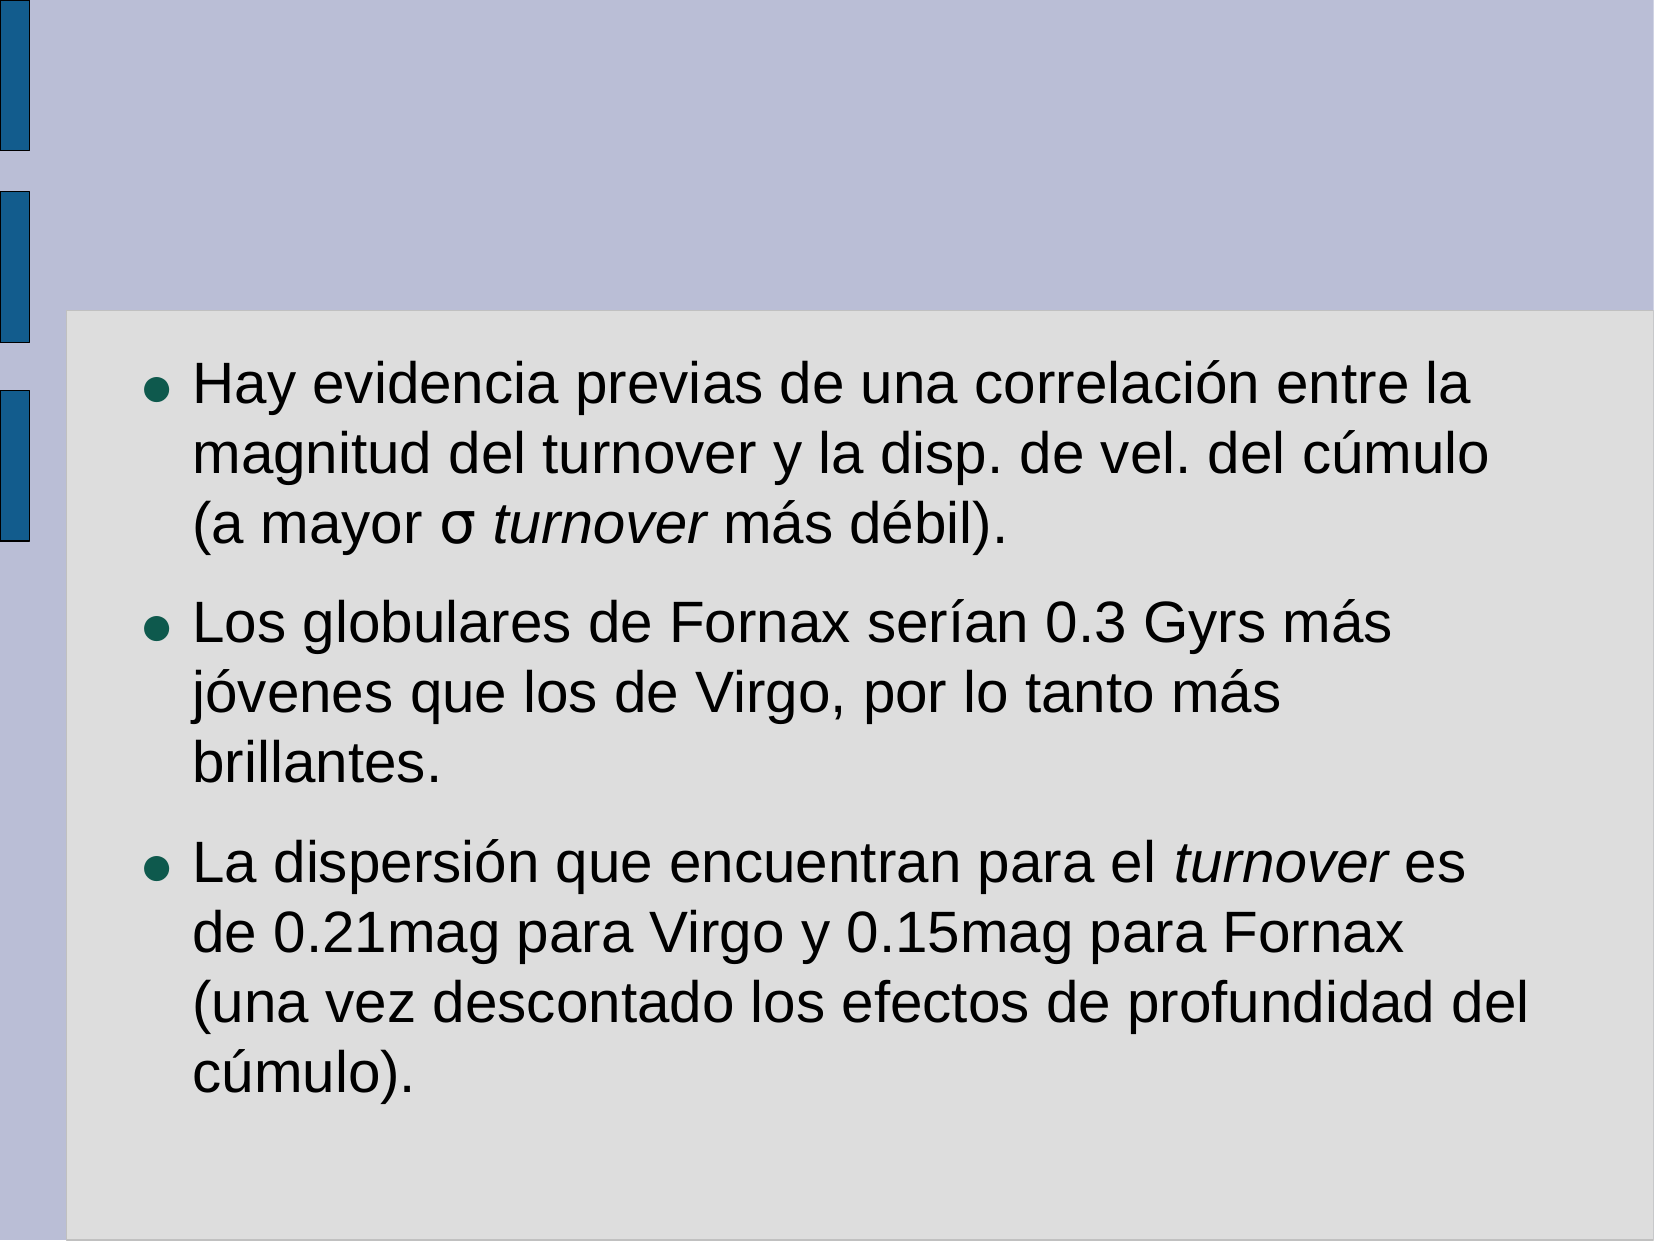

Hay evidencia previas de una correlación entre la magnitud del turnover y la disp. de vel. del cúmulo (a mayor σ turnover más débil).
Los globulares de Fornax serían 0.3 Gyrs más jóvenes que los de Virgo, por lo tanto más brillantes.
La dispersión que encuentran para el turnover es de 0.21mag para Virgo y 0.15mag para Fornax (una vez descontado los efectos de profundidad del cúmulo).